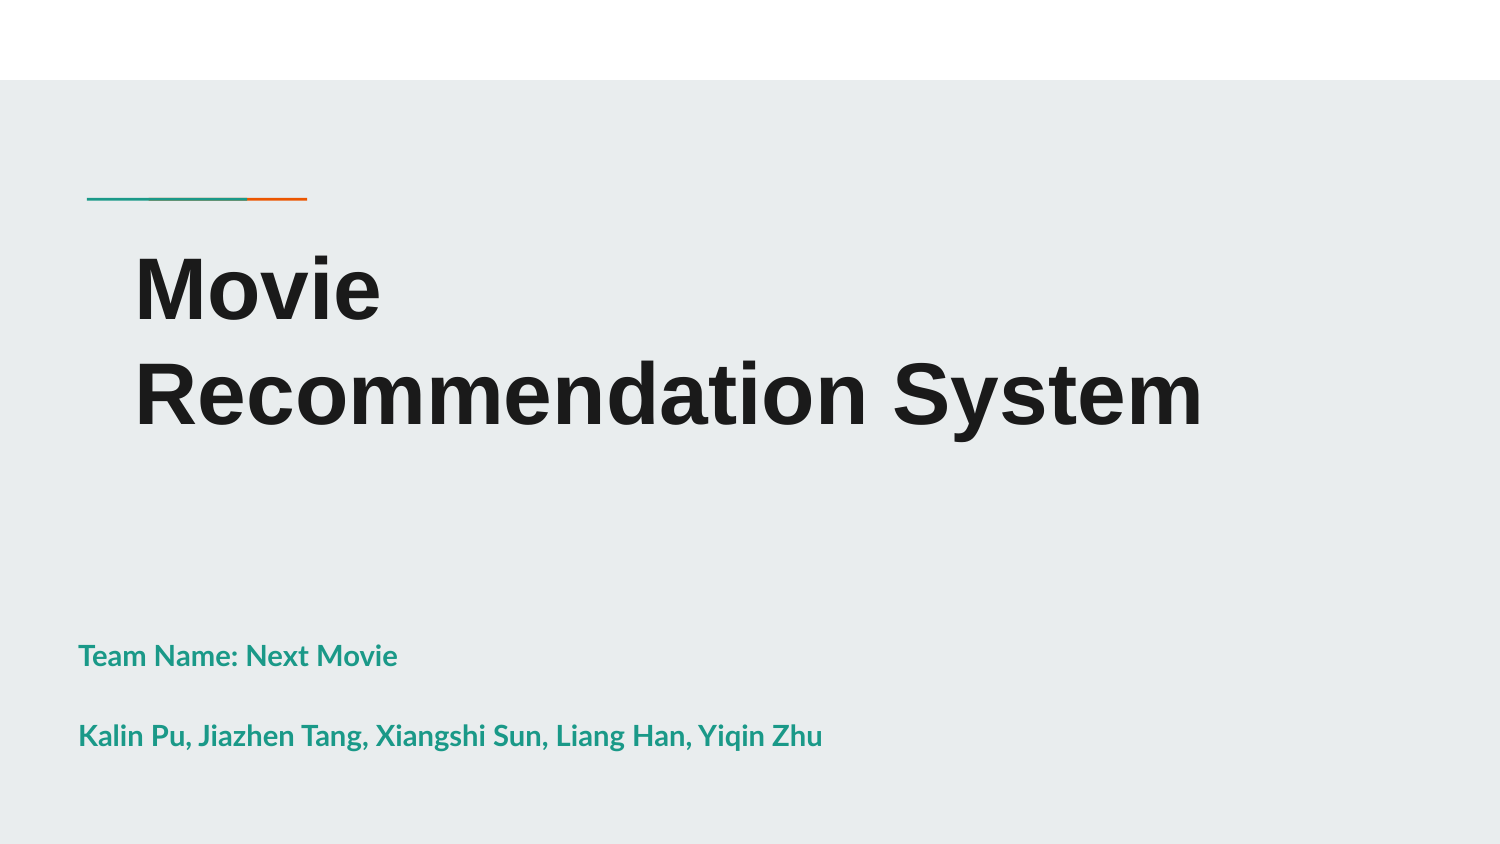

# Movie
Recommendation System
Team Name: Next Movie

Kalin Pu, Jiazhen Tang, Xiangshi Sun, Liang Han, Yiqin Zhu